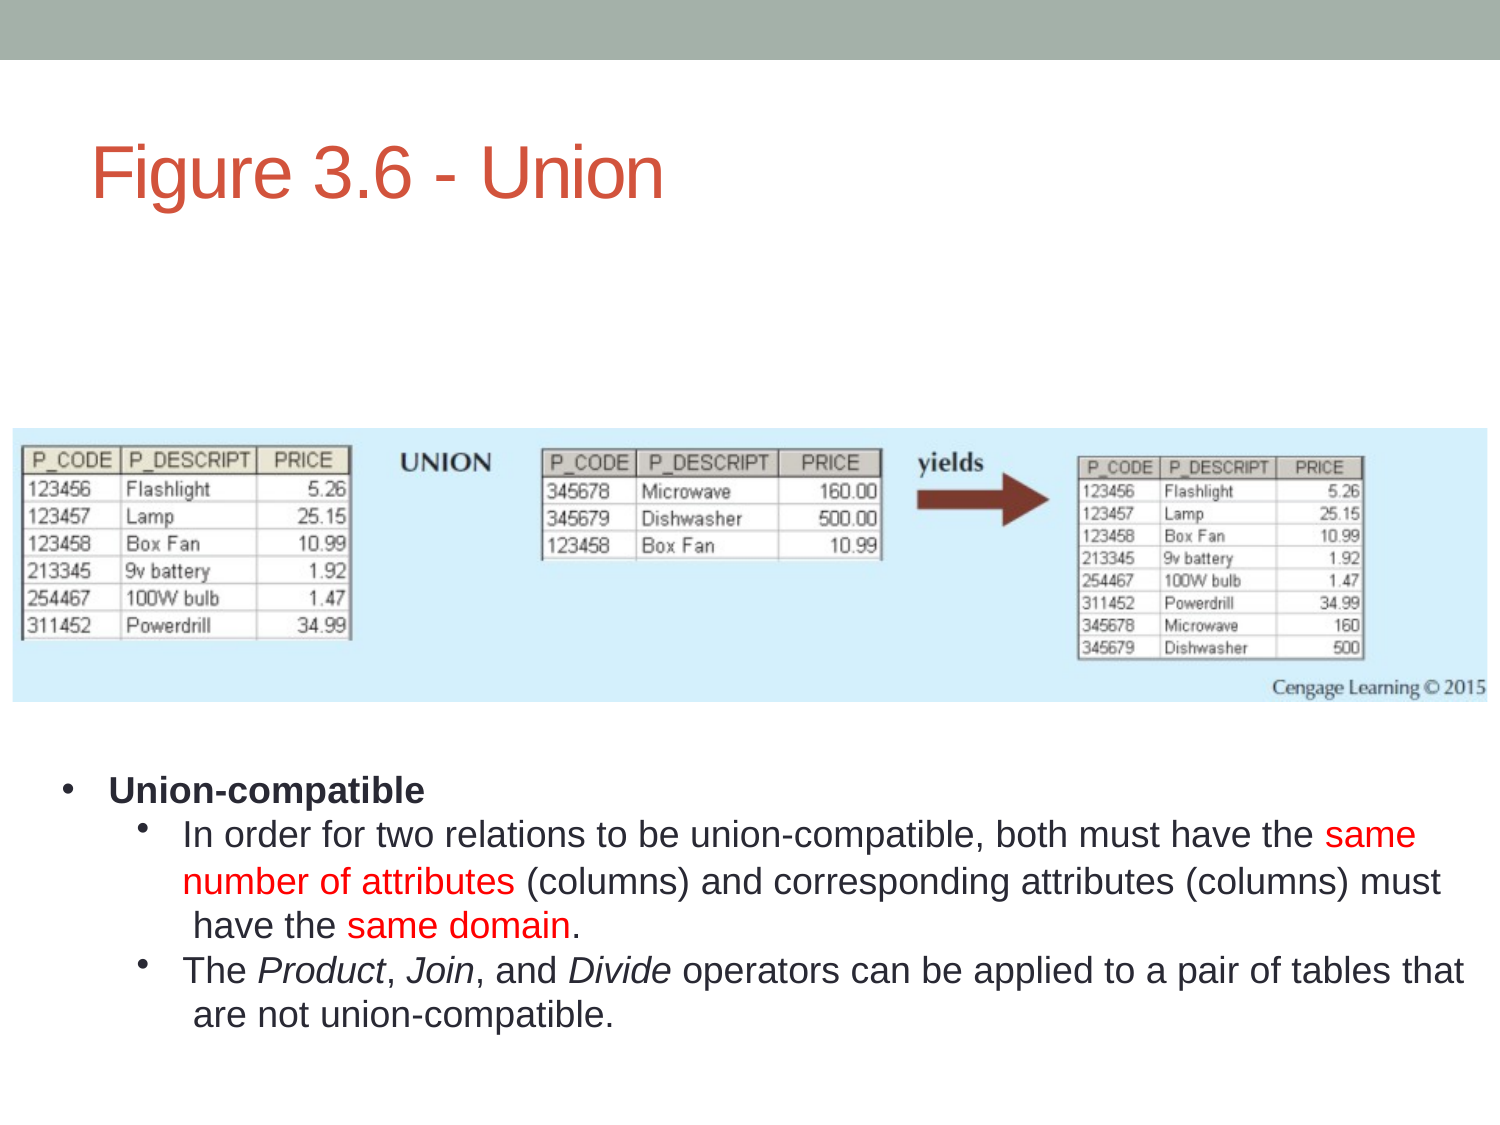

# Figure 3.6 - Union

Union-compatible
In order for two relations to be union-compatible, both must have the same
number of attributes (columns) and corresponding attributes (columns) must  have the same domain.
The Product, Join, and Divide operators can be applied to a pair of tables that  are not union-compatible.